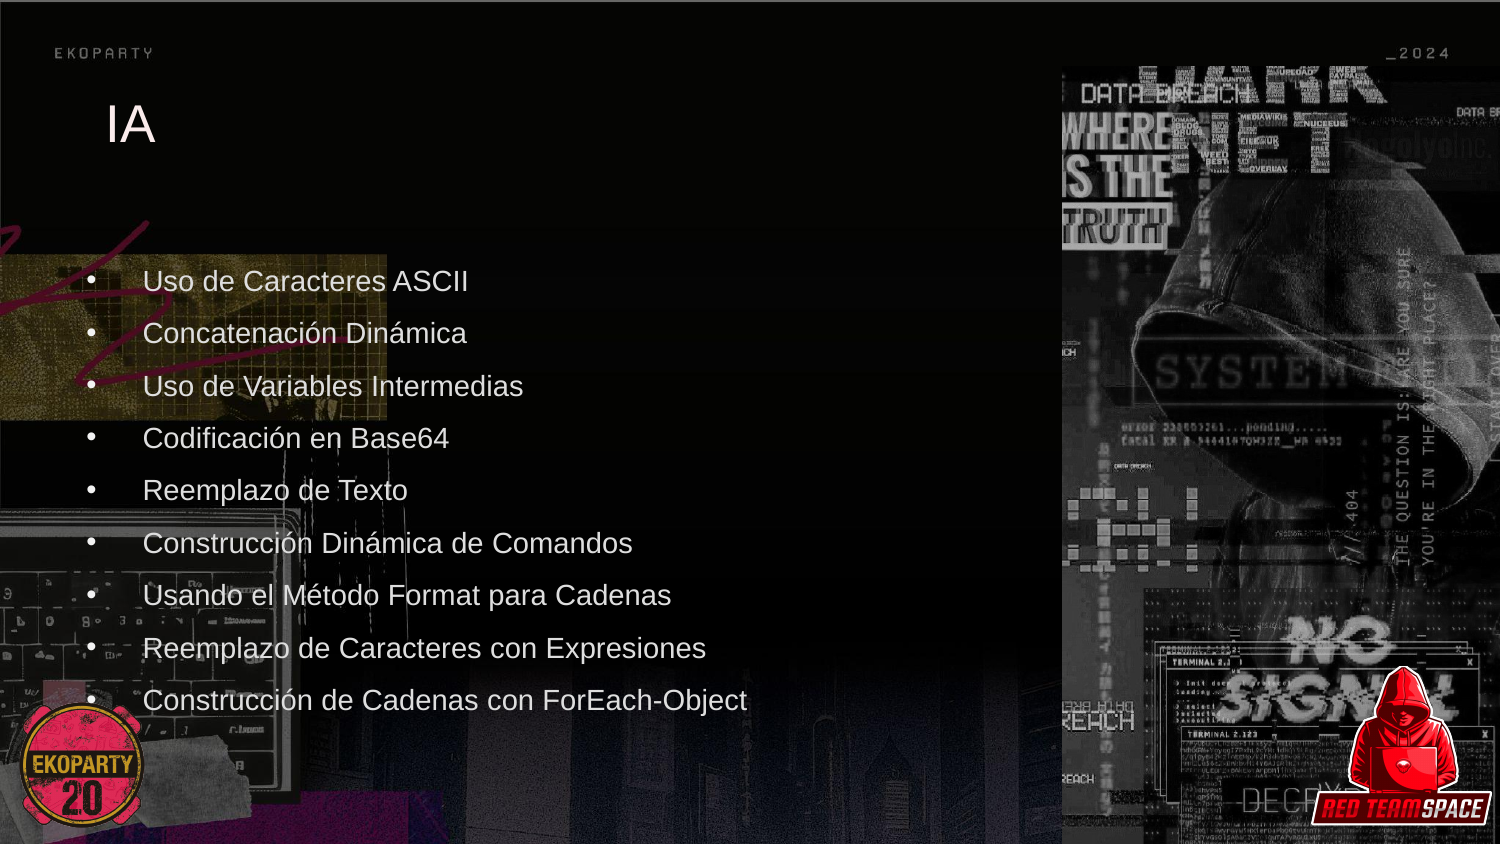

# IA
Uso de Caracteres ASCII
Concatenación Dinámica
Uso de Variables Intermedias
Codificación en Base64
Reemplazo de Texto
Construcción Dinámica de Comandos
Usando el Método Format para Cadenas
Reemplazo de Caracteres con Expresiones
Construcción de Cadenas con ForEach-Object